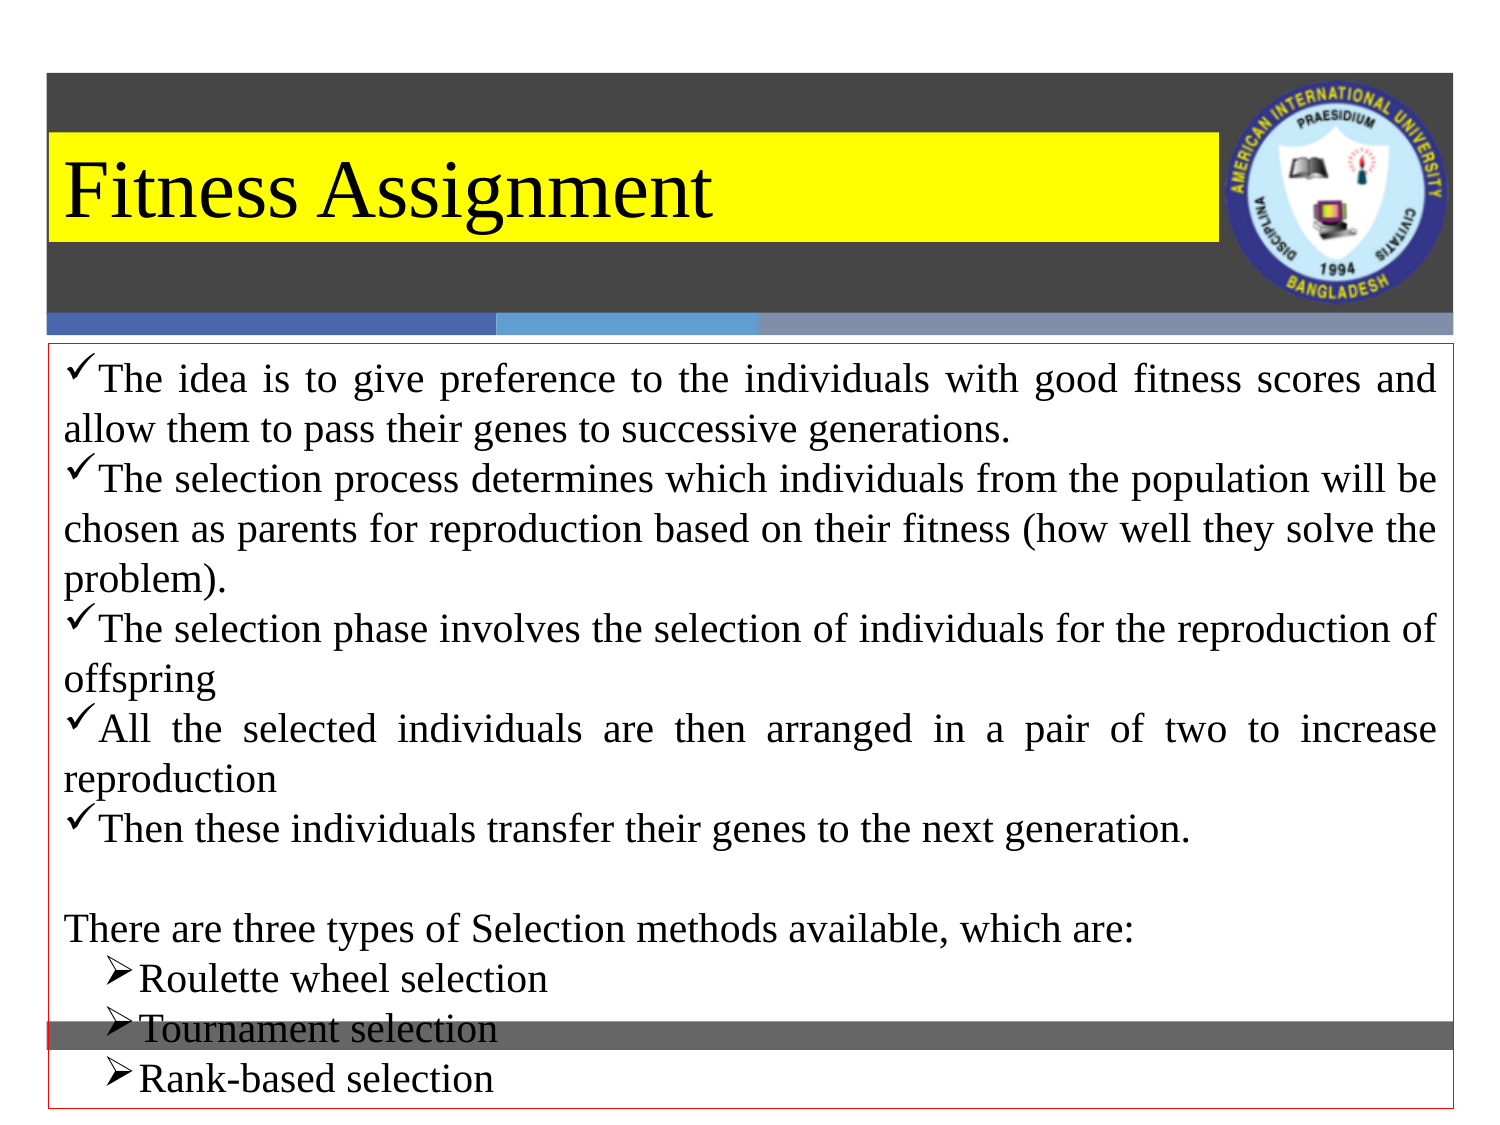

# Fitness Assignment
The idea is to give preference to the individuals with good fitness scores and allow them to pass their genes to successive generations.
The selection process determines which individuals from the population will be chosen as parents for reproduction based on their fitness (how well they solve the problem).
The selection phase involves the selection of individuals for the reproduction of offspring
All the selected individuals are then arranged in a pair of two to increase reproduction
Then these individuals transfer their genes to the next generation.

There are three types of Selection methods available, which are:
Roulette wheel selection
Tournament selection
Rank-based selection